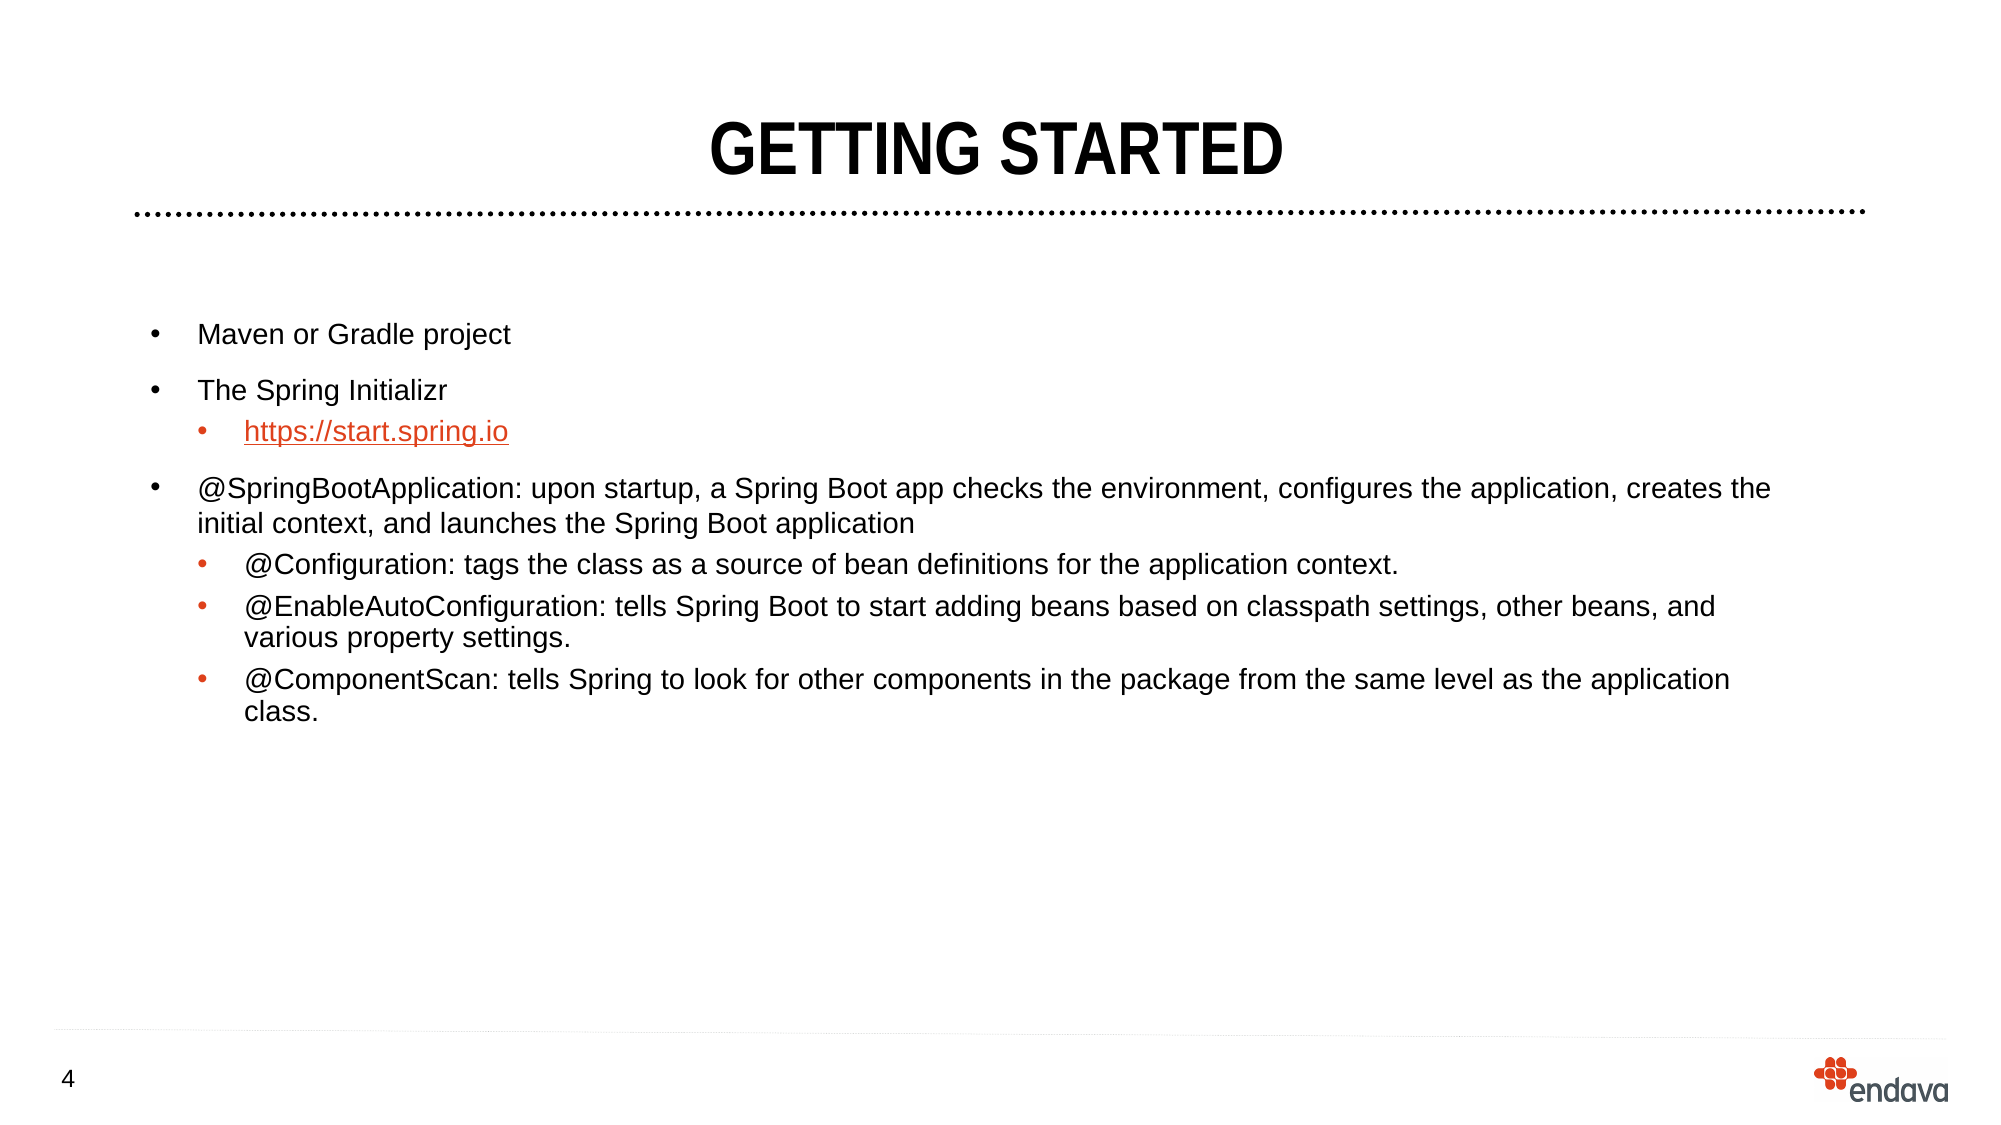

# Getting started
Maven or Gradle project
The Spring Initializr
https://start.spring.io
@SpringBootApplication: upon startup, a Spring Boot app checks the environment, configures the application, creates the initial context, and launches the Spring Boot application
@Configuration: tags the class as a source of bean definitions for the application context.
@EnableAutoConfiguration: tells Spring Boot to start adding beans based on classpath settings, other beans, and various property settings.
@ComponentScan: tells Spring to look for other components in the package from the same level as the application class.